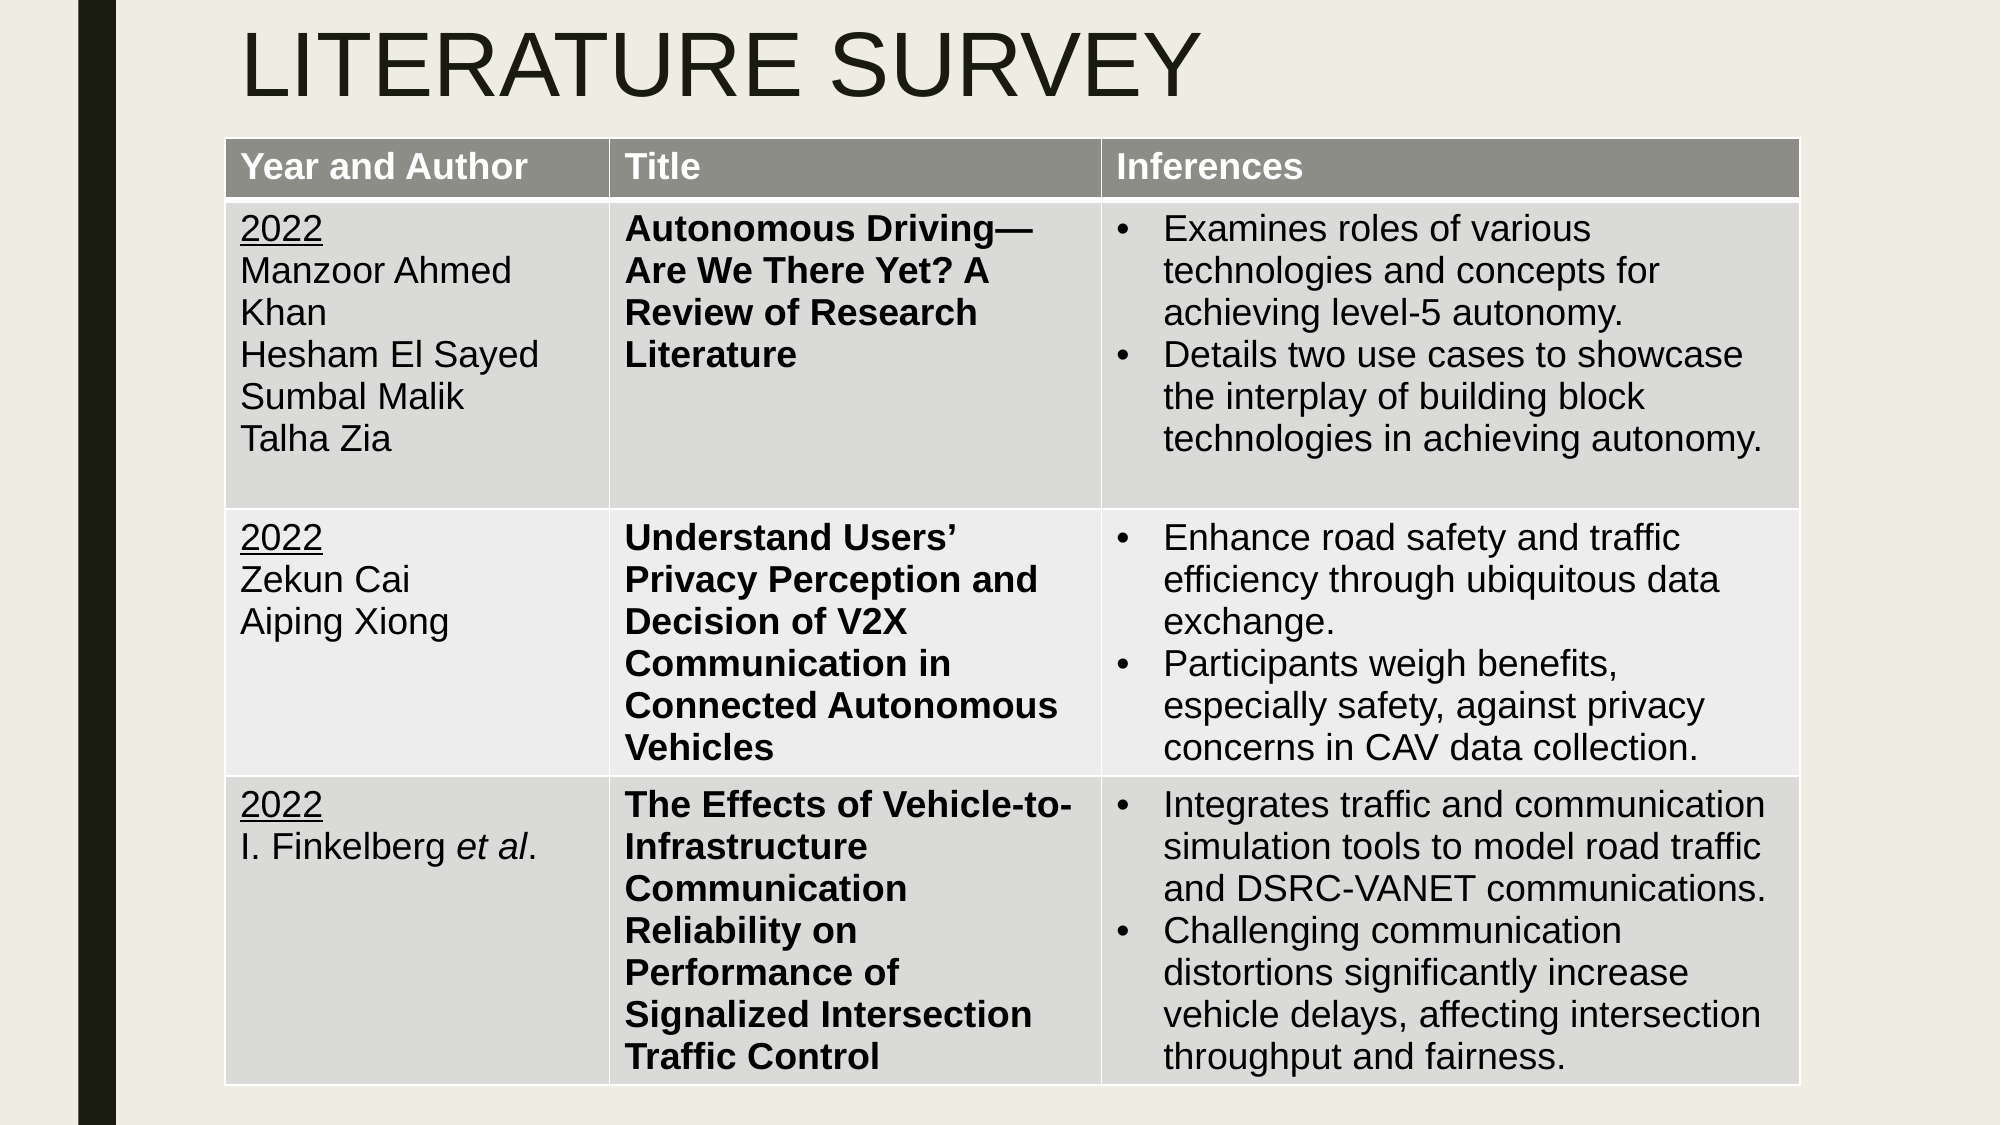

# LITERATURE SURVEY
| Year and Author | Title | Inferences |
| --- | --- | --- |
| 2022 Manzoor Ahmed Khan Hesham El Sayed Sumbal Malik Talha Zia | Autonomous Driving—Are We There Yet? A Review of Research Literature | Examines roles of various technologies and concepts for achieving level-5 autonomy. Details two use cases to showcase the interplay of building block technologies in achieving autonomy. |
| 2022 Zekun Cai Aiping Xiong | Understand Users’ Privacy Perception and Decision of V2X Communication in Connected Autonomous Vehicles | Enhance road safety and traffic efficiency through ubiquitous data exchange. Participants weigh benefits, especially safety, against privacy concerns in CAV data collection. |
| 2022 I. Finkelberg et al. | The Effects of Vehicle-to-Infrastructure Communication Reliability on Performance of Signalized Intersection Traffic Control | Integrates traffic and communication simulation tools to model road traffic and DSRC-VANET communications. Challenging communication distortions significantly increase vehicle delays, affecting intersection throughput and fairness. |